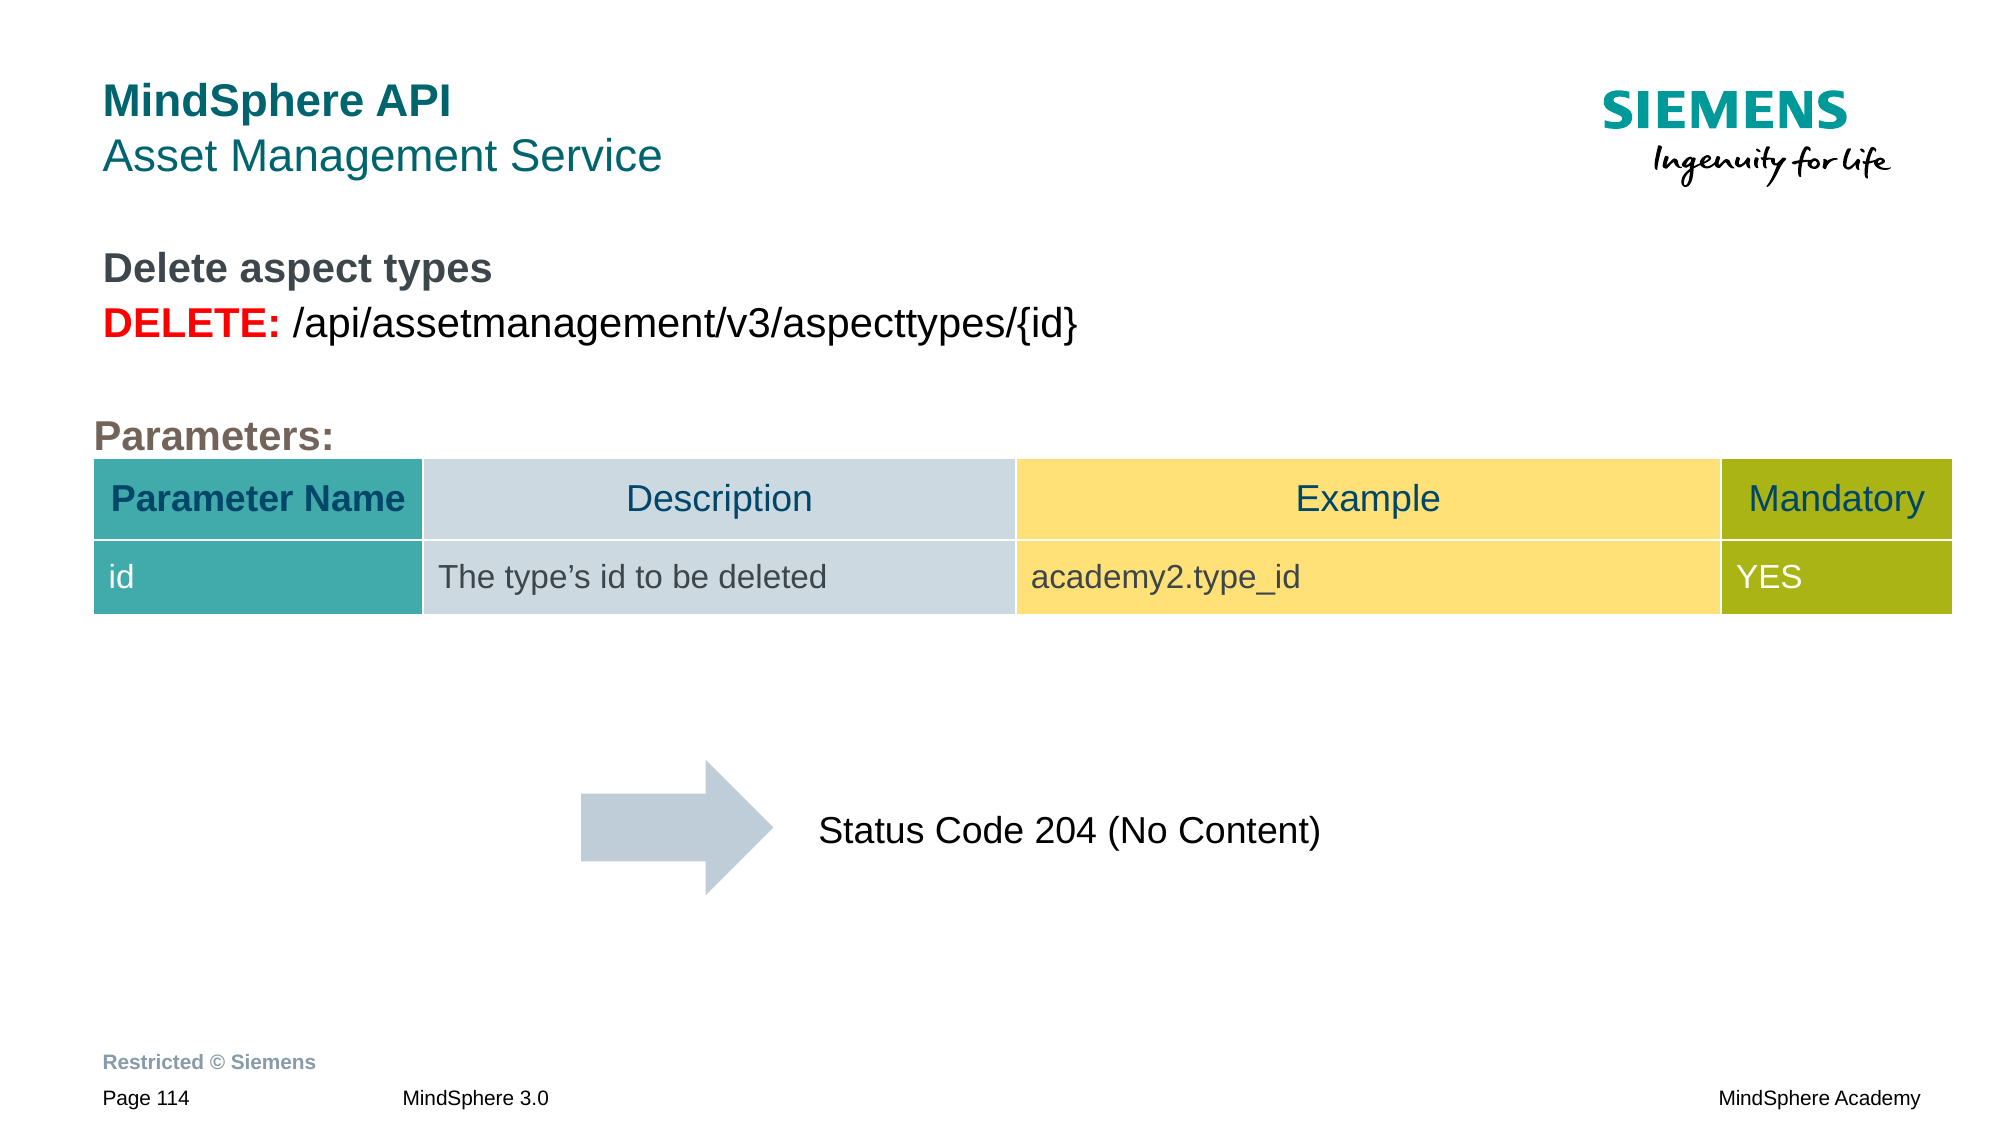

# MindSphere API Asset Management Service
Delete aspect types
DELETE: /api/assetmanagement/v3/aspecttypes/{id}

Parameters:

| Parameter Name | Description | Example | Mandatory |
| --- | --- | --- | --- |
| id | The type’s id to be deleted | academy2.type\_id | YES |

Status Code 204 (No Content)